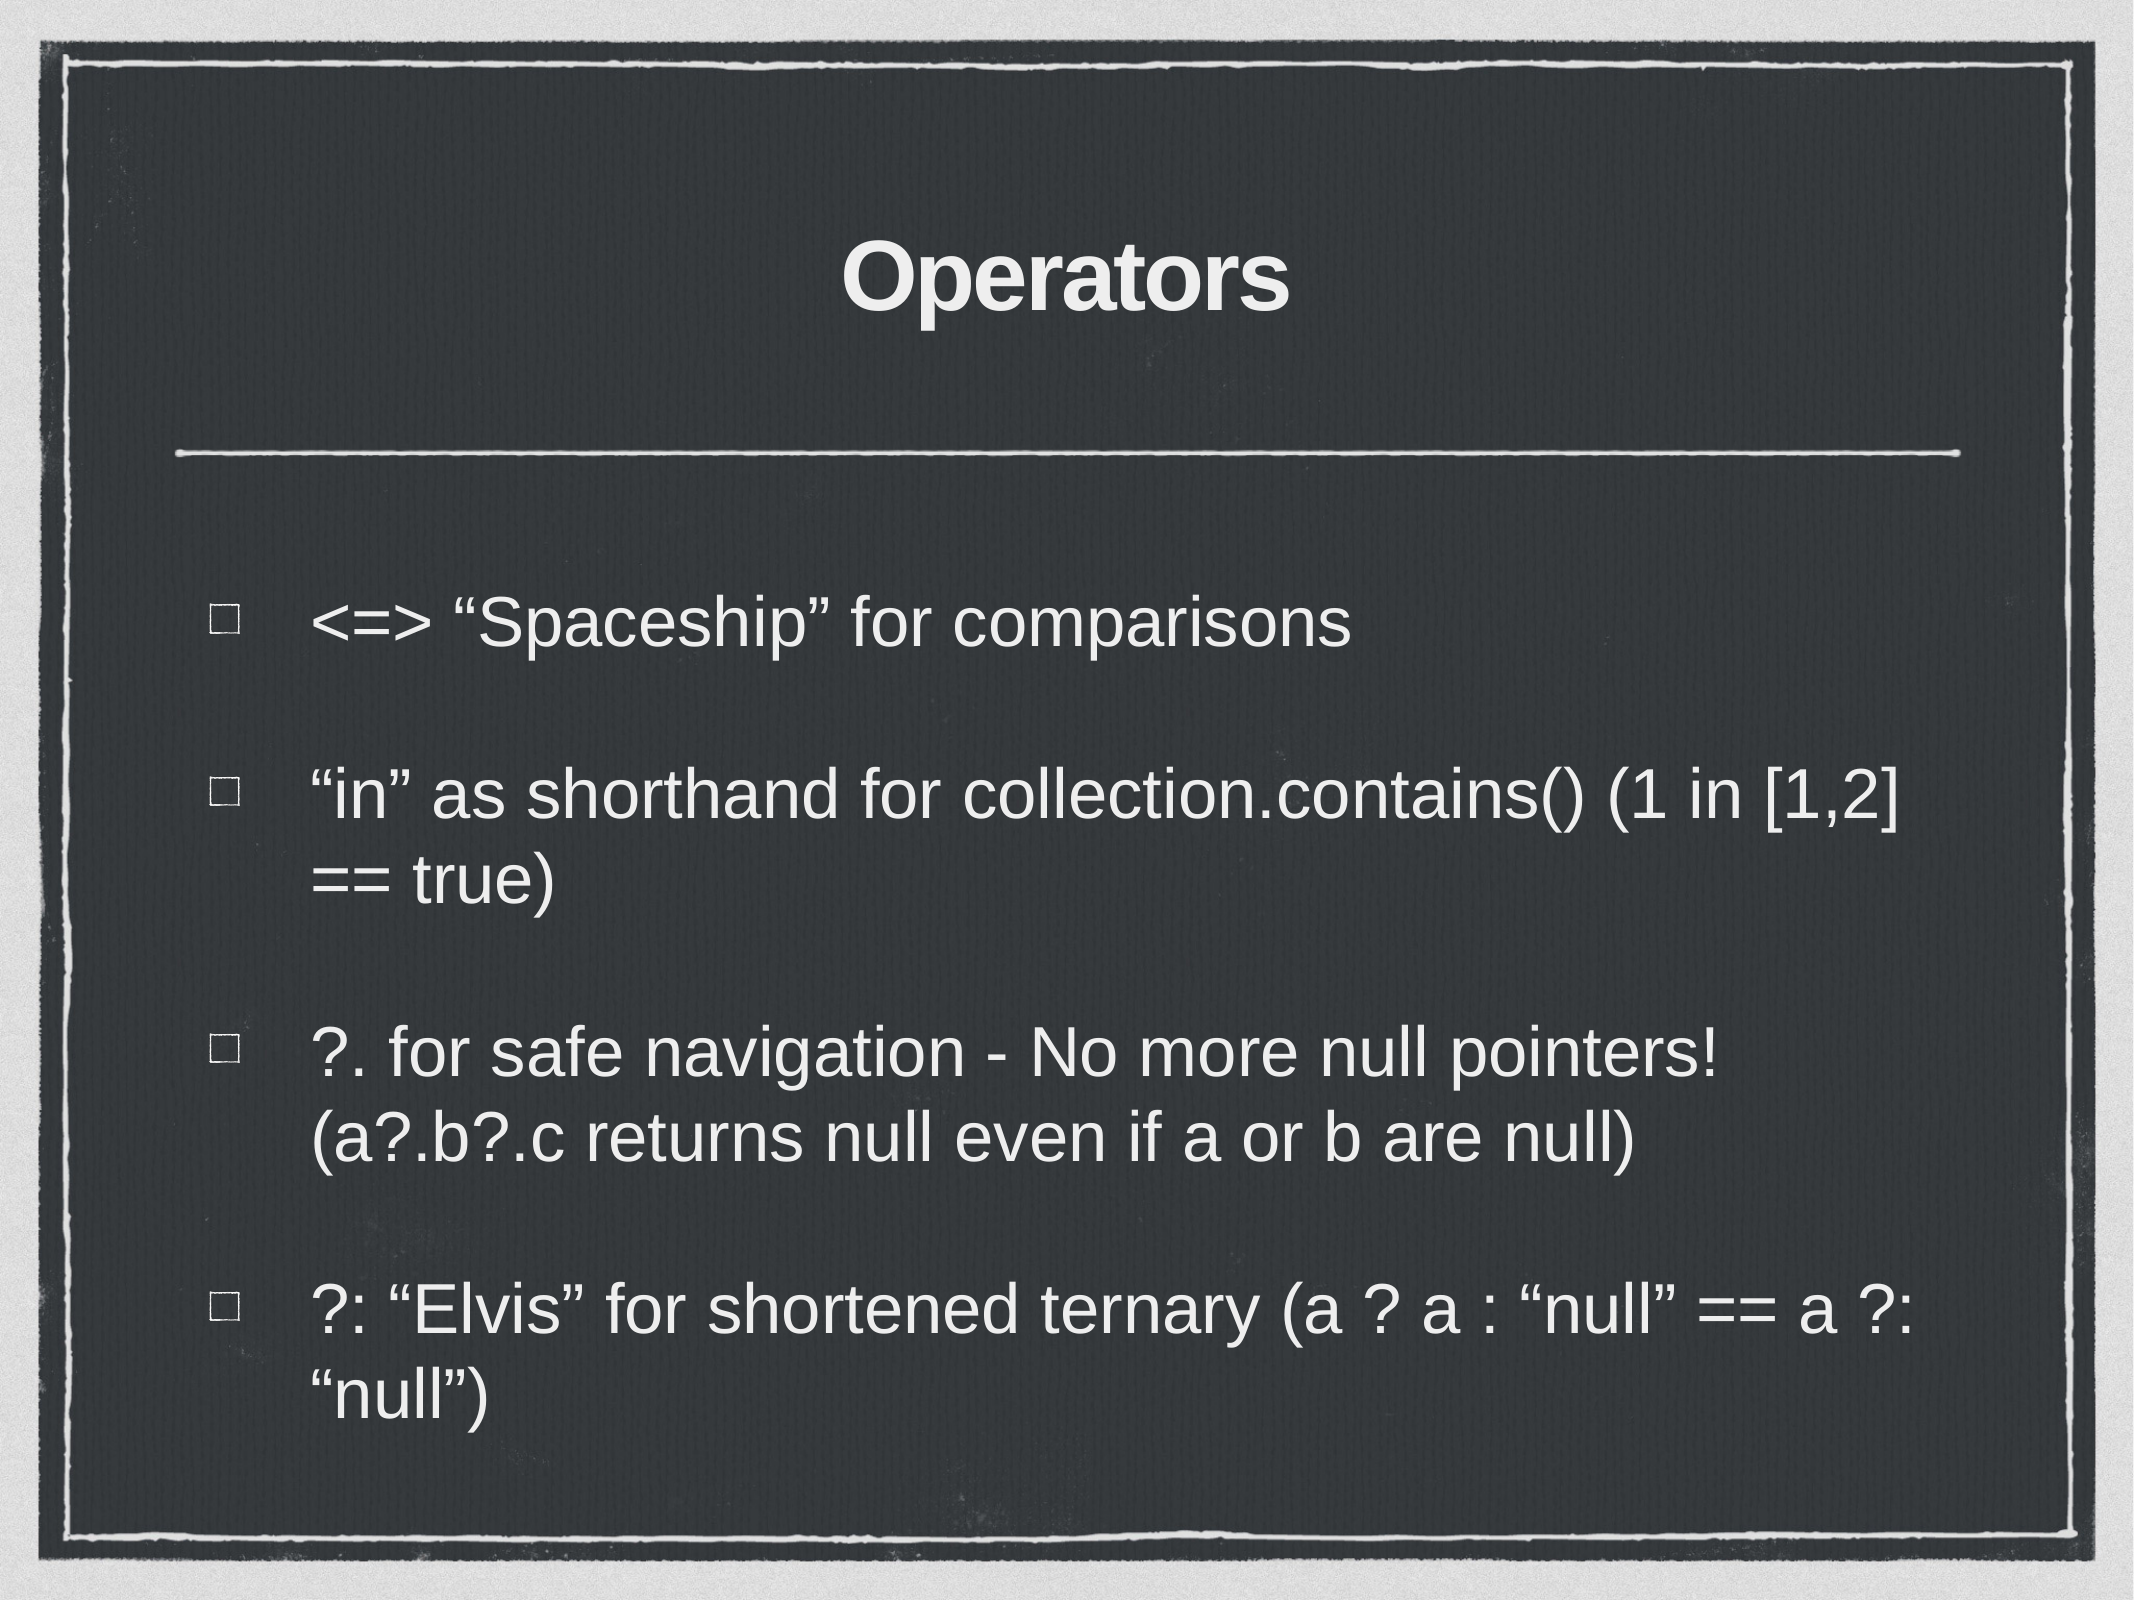

# Operators
<=> “Spaceship” for comparisons
“in” as shorthand for collection.contains() (1 in [1,2] == true)
?. for safe navigation - No more null pointers! (a?.b?.c returns null even if a or b are null)
?: “Elvis” for shortened ternary (a ? a : “null” == a ?: “null”)